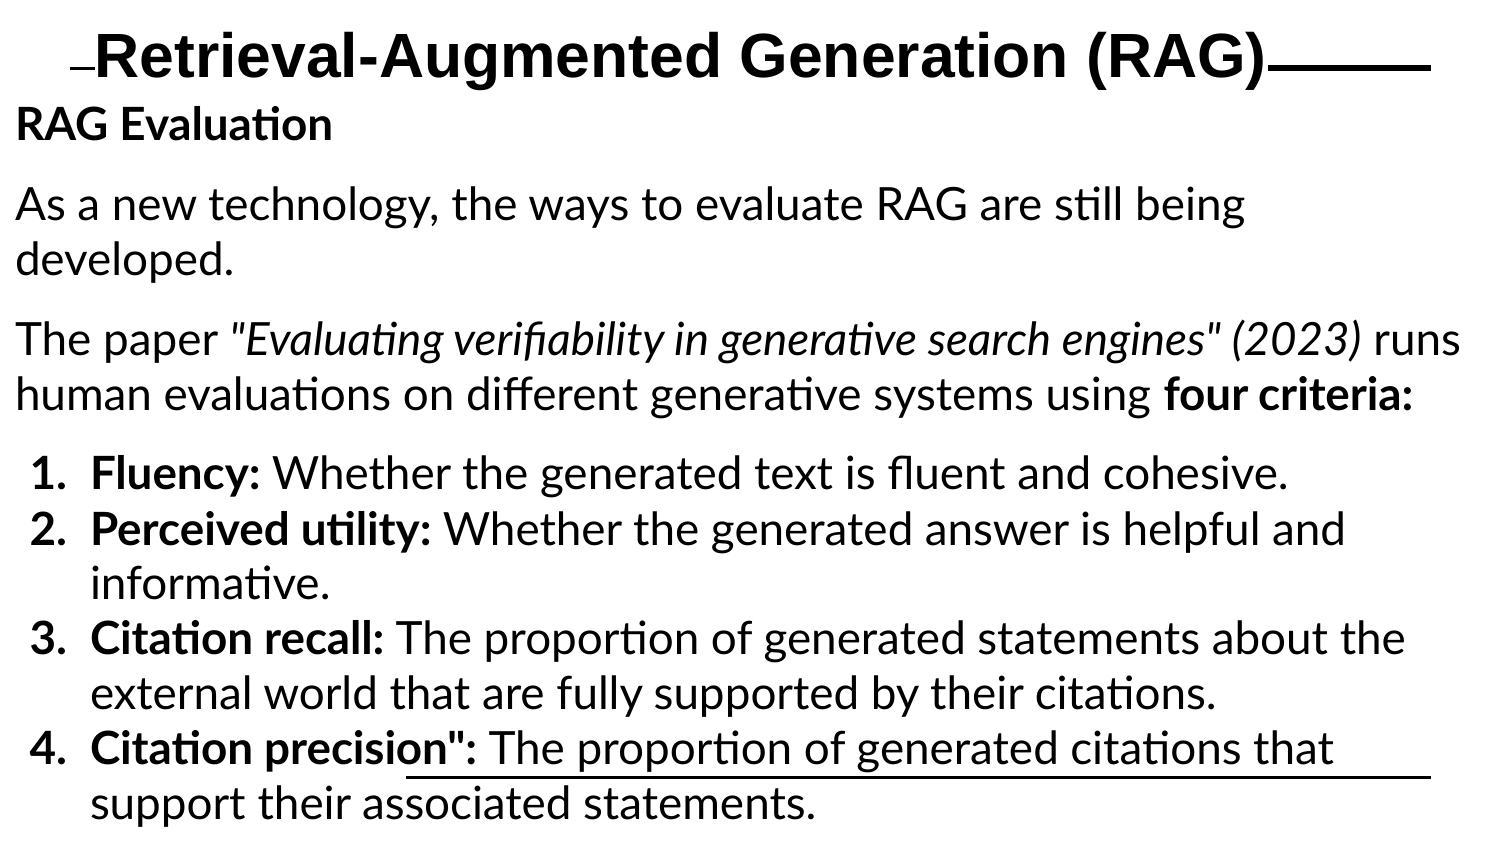

# Retrieval-Augmented Generation (RAG)
RAG Evaluation
As a new technology, the ways to evaluate RAG are still being developed.
The paper "Evaluating verifiability in generative search engines" (2023) runs human evaluations on different generative systems using four criteria:
Fluency: Whether the generated text is fluent and cohesive.
Perceived utility: Whether the generated answer is helpful and informative.
Citation recall: The proportion of generated statements about the external world that are fully supported by their citations.
Citation precision": The proportion of generated citations that support their associated statements.